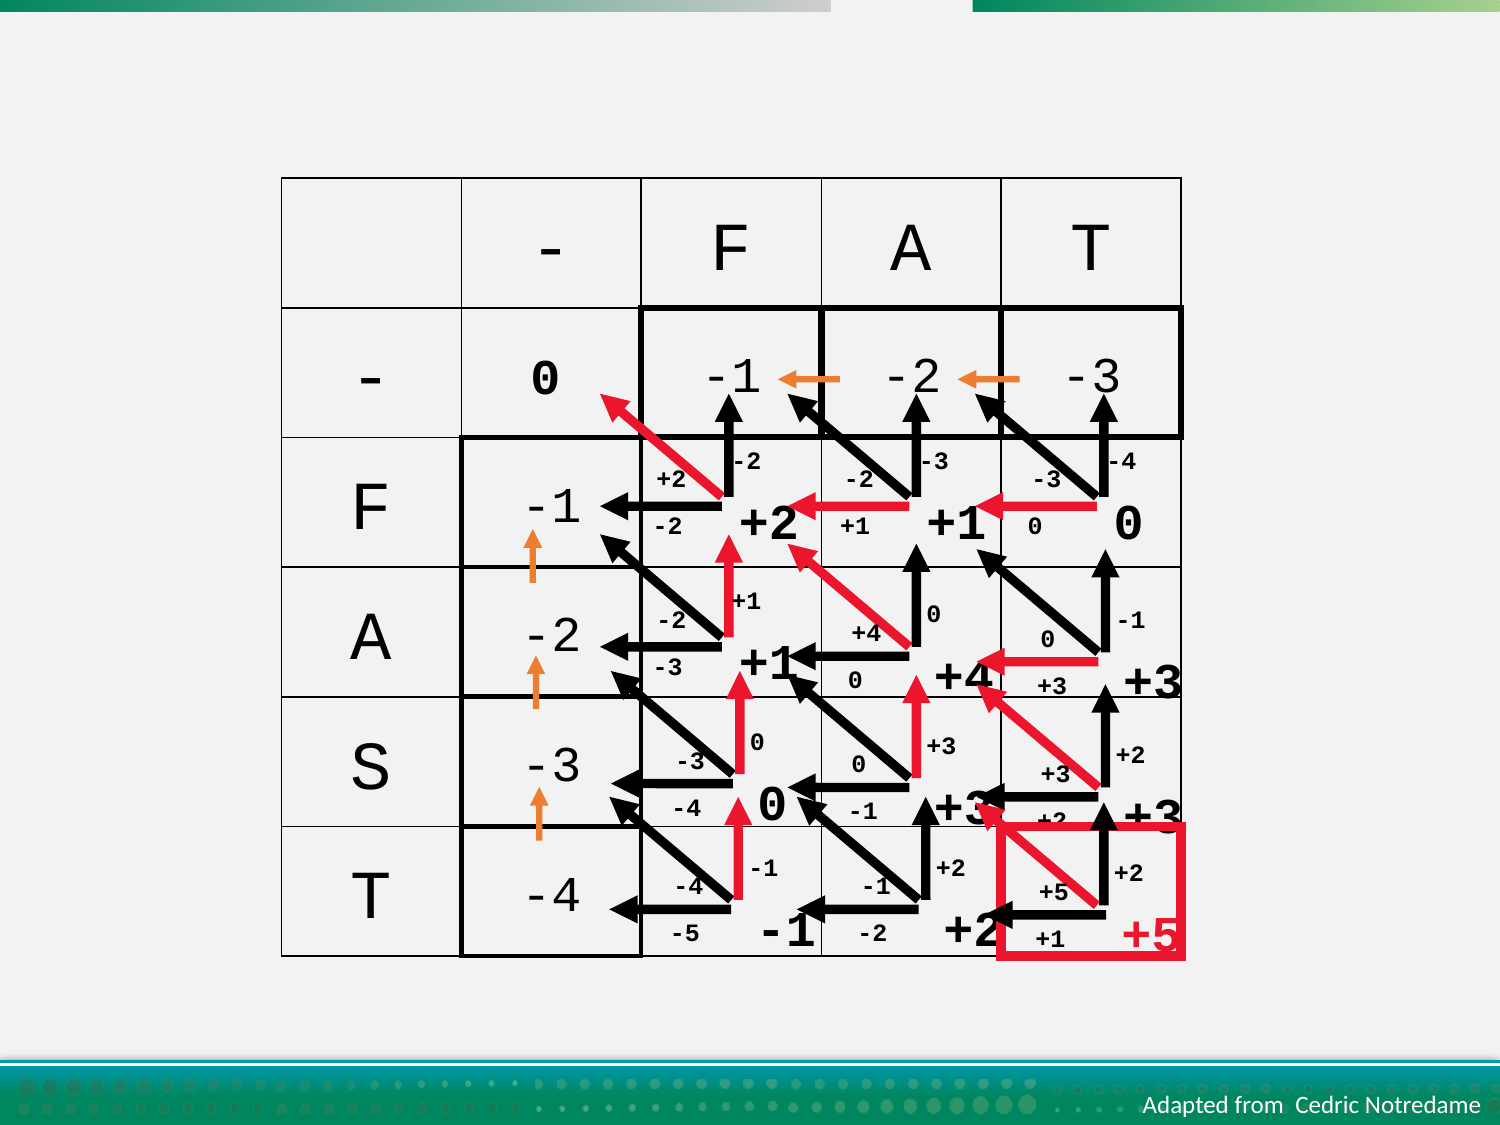

-
F
A
T
-

-1
-2
-3

F
-1

A
-2

S
-3

T
-4

0

-2
+2
+2
-2

-3
-2
+1
+1

-4
-3
0
0

+1
-2
+1
-3

0
+4
+4
0

-1
0
+3
+3

0
-3
0
-4

+3
0
+3
-1

+2
+3
+3
+2

-1
-4
-1
-5

+2
-1
+2
-2

+2
+5
+5
+1

Adapted from  Cedric Notredame